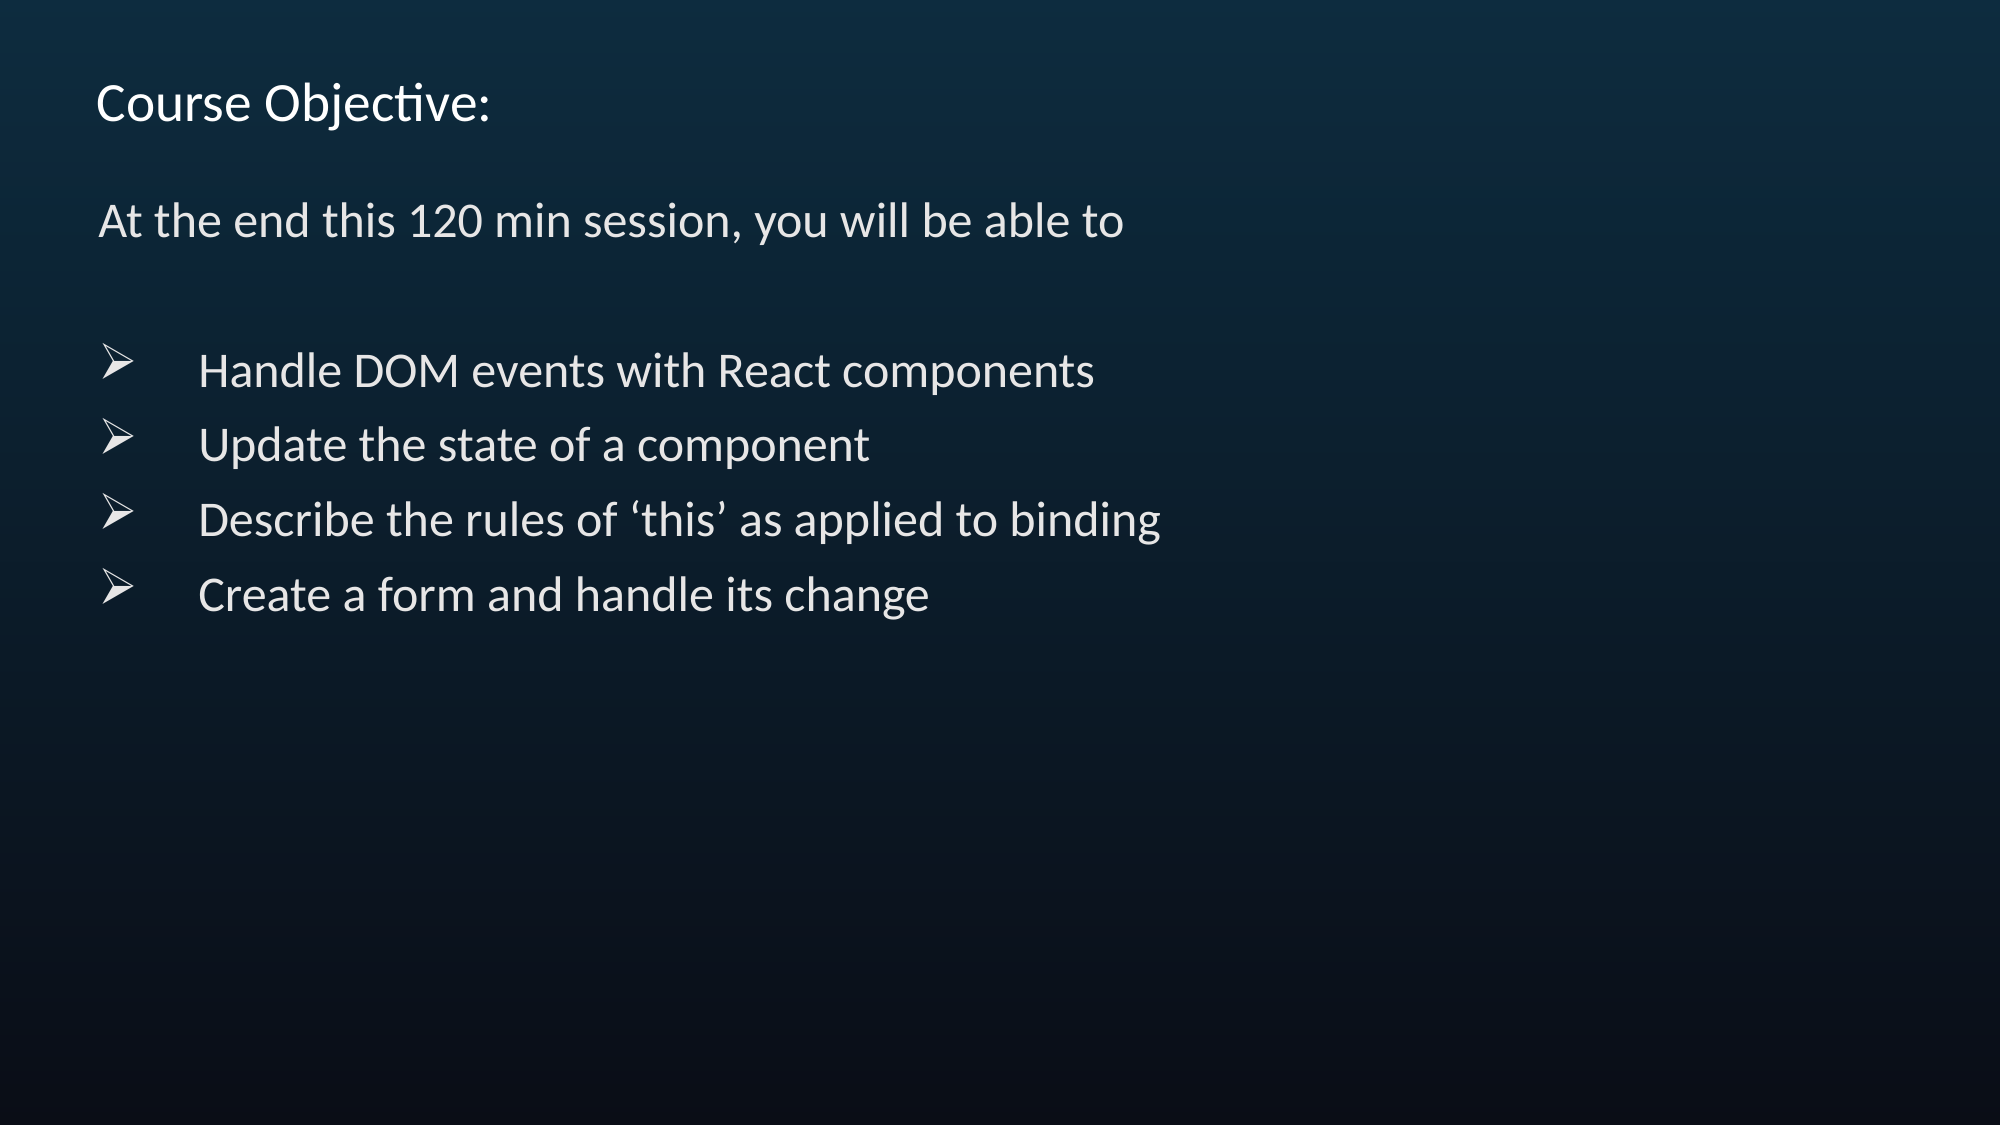

# Course Objective:
At the end this 120 min session, you will be able to

Handle DOM events with React components
Update the state of a component
Describe the rules of ‘this’ as applied to binding
Create a form and handle its change